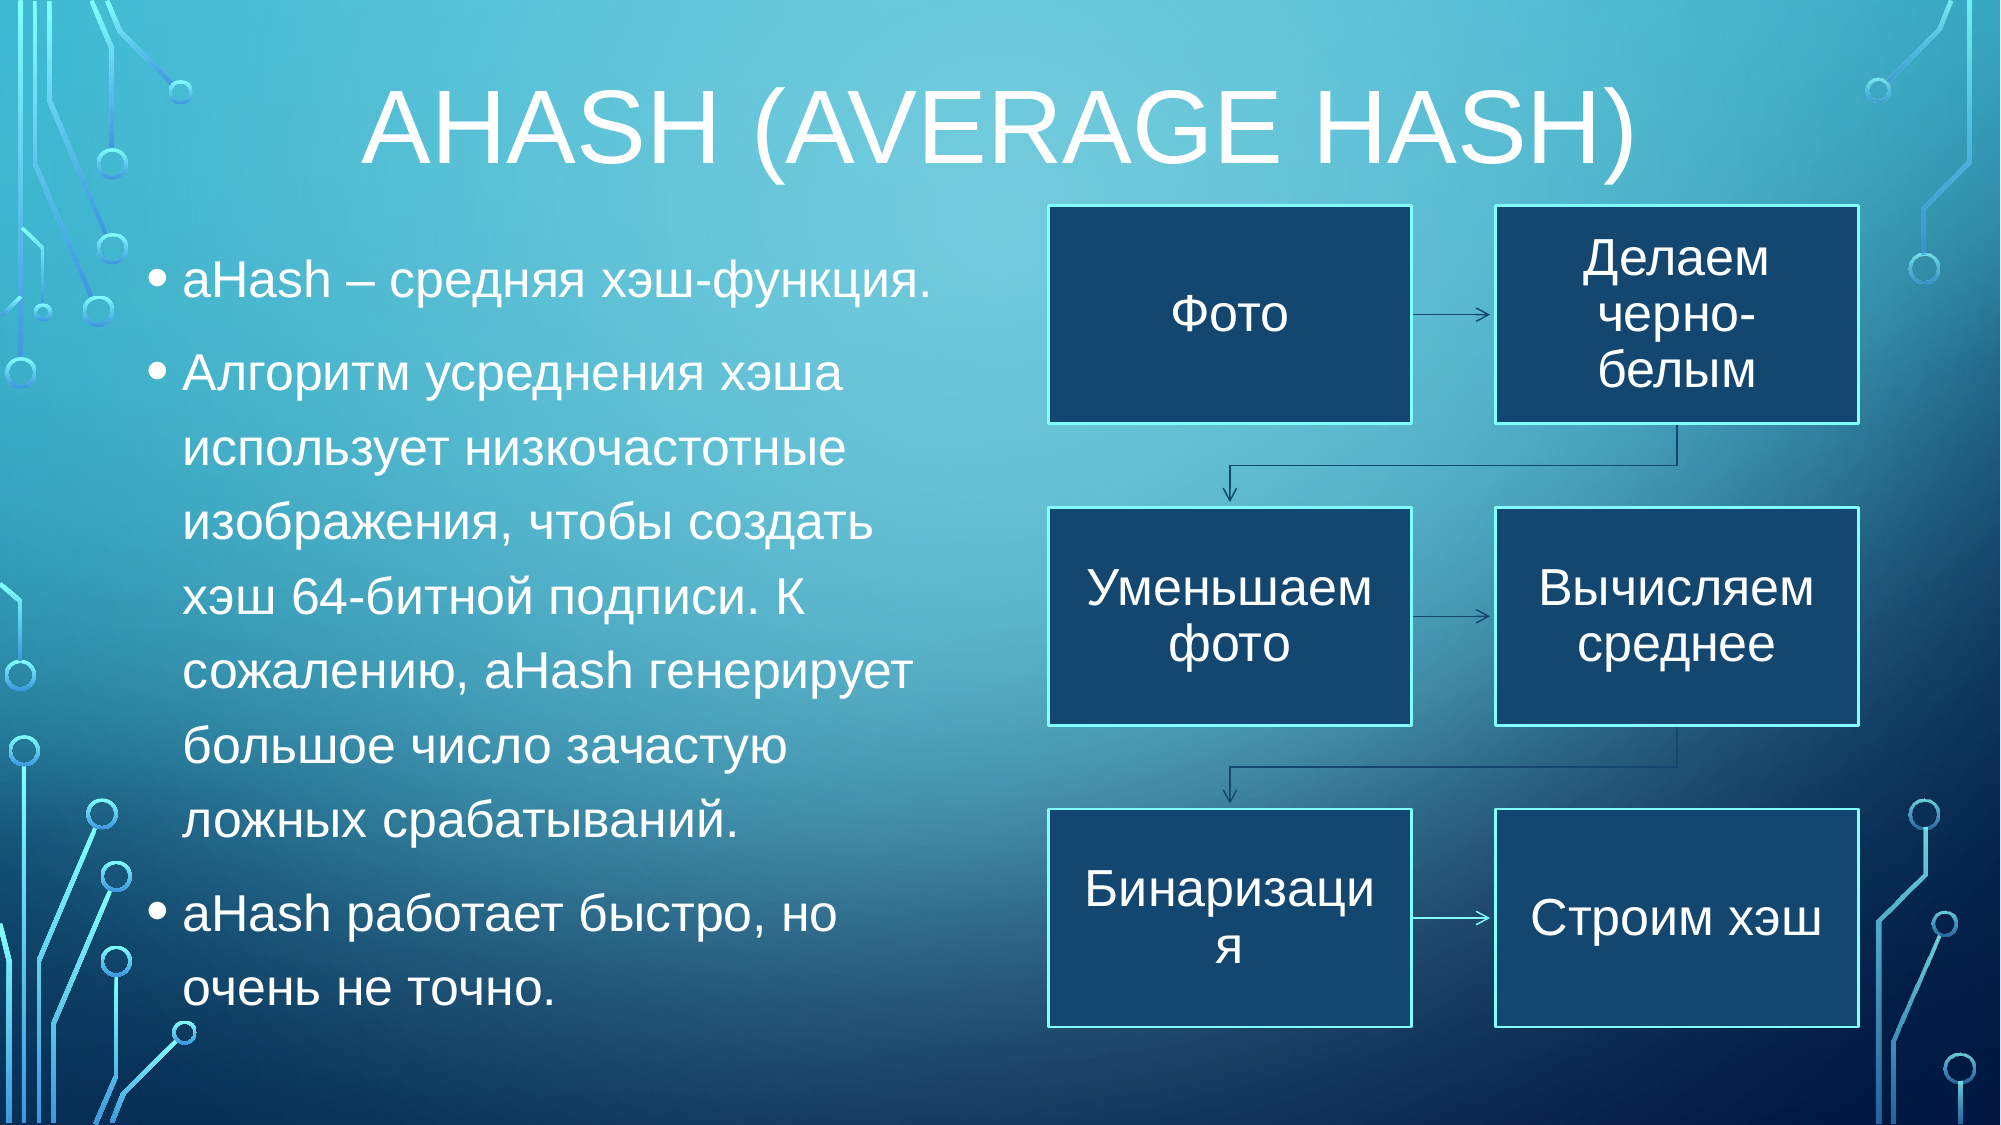

# aHash (Average Hash)

Фото

Делаем черно-белым

Уменьшаем фото

Вычисляем среднее

Бинаризация
Строим хэш
aHash – средняя хэш-функция.
Алгоритм усреднения хэша использует низкочастотные изображения, чтобы создать хэш 64-битной подписи. К сожалению, aHash генерирует большое число зачастую ложных срабатываний.
aHash работает быстро, но очень не точно.